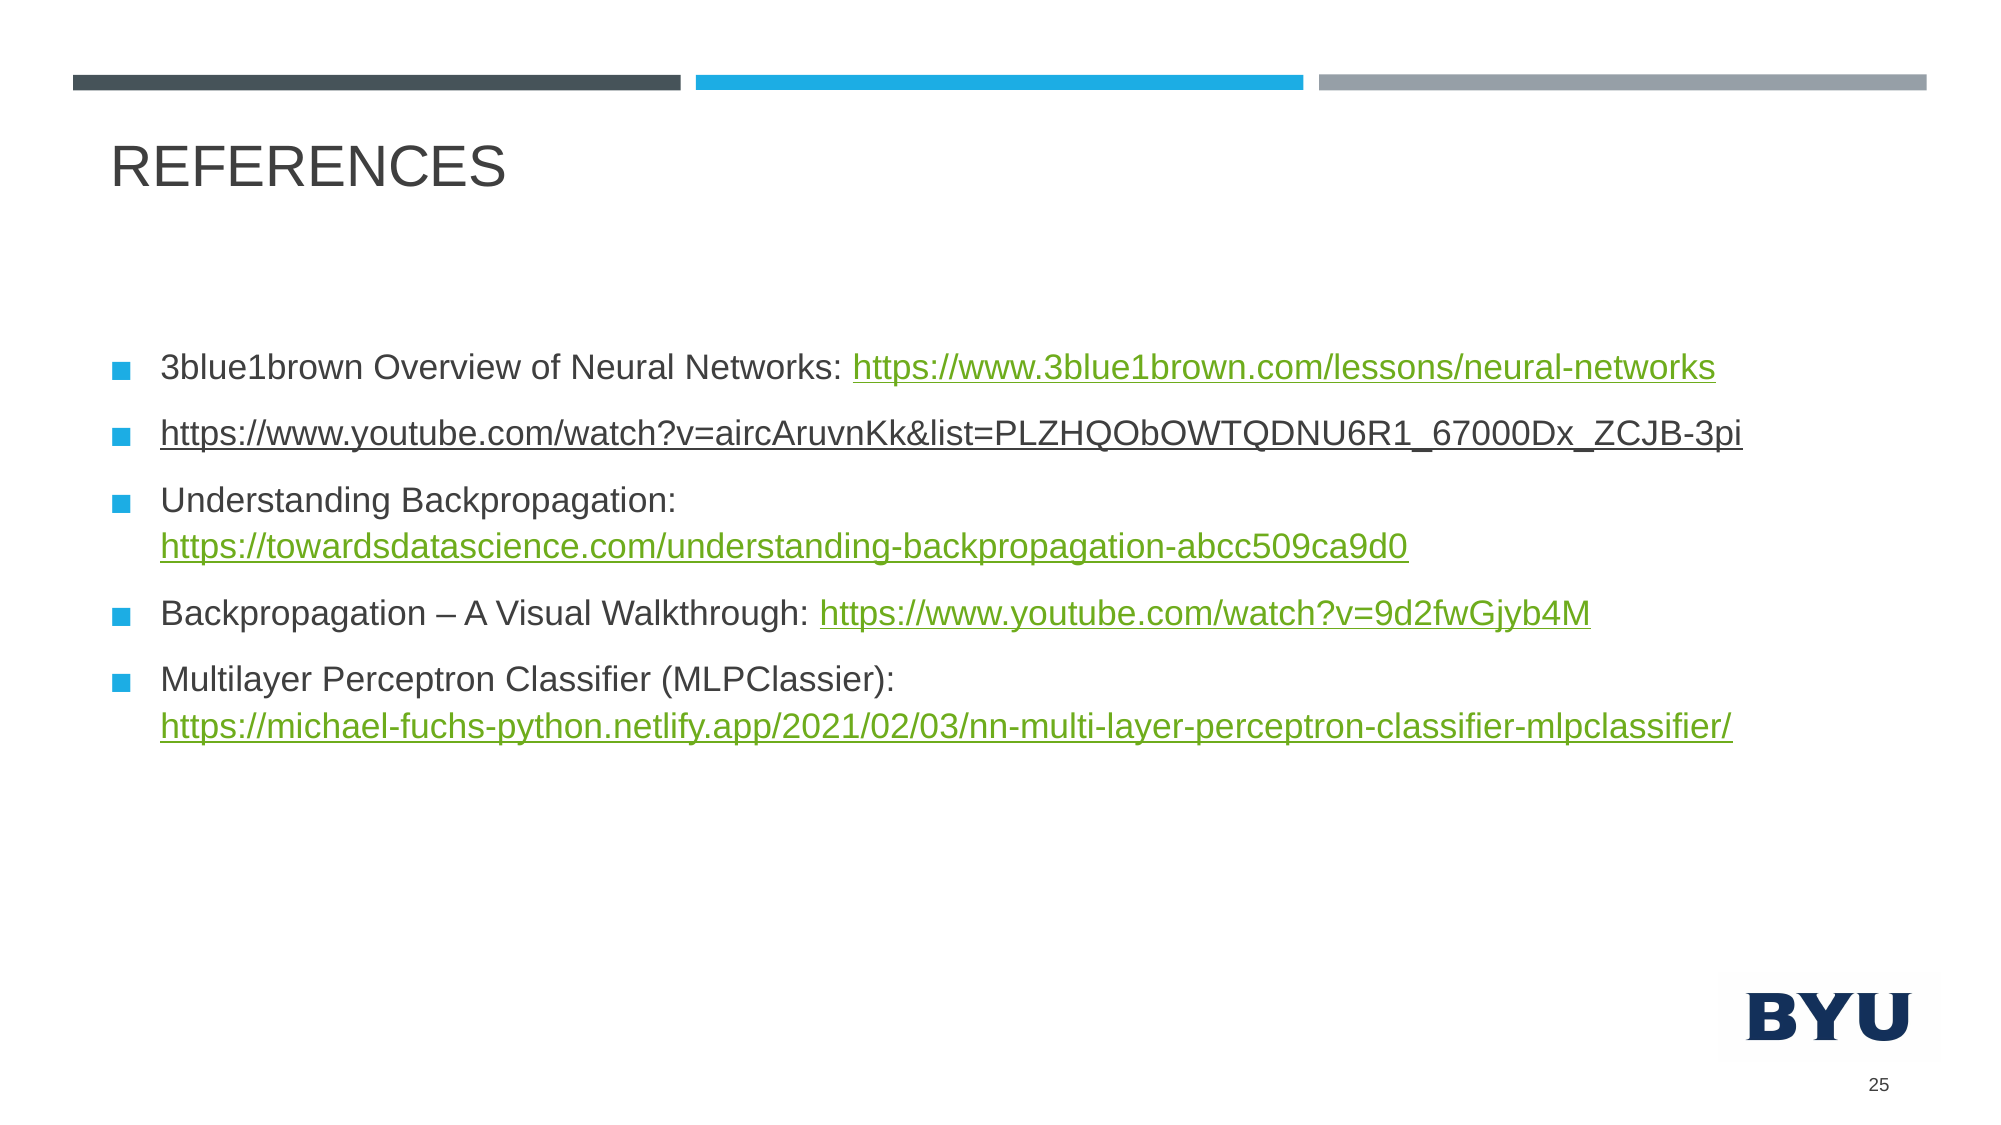

# REFERENCES
3blue1brown Overview of Neural Networks: https://www.3blue1brown.com/lessons/neural-networks
https://www.youtube.com/watch?v=aircAruvnKk&list=PLZHQObOWTQDNU6R1_67000Dx_ZCJB-3pi
Understanding Backpropagation: https://towardsdatascience.com/understanding-backpropagation-abcc509ca9d0
Backpropagation – A Visual Walkthrough: https://www.youtube.com/watch?v=9d2fwGjyb4M
Multilayer Perceptron Classifier (MLPClassier): https://michael-fuchs-python.netlify.app/2021/02/03/nn-multi-layer-perceptron-classifier-mlpclassifier/

25